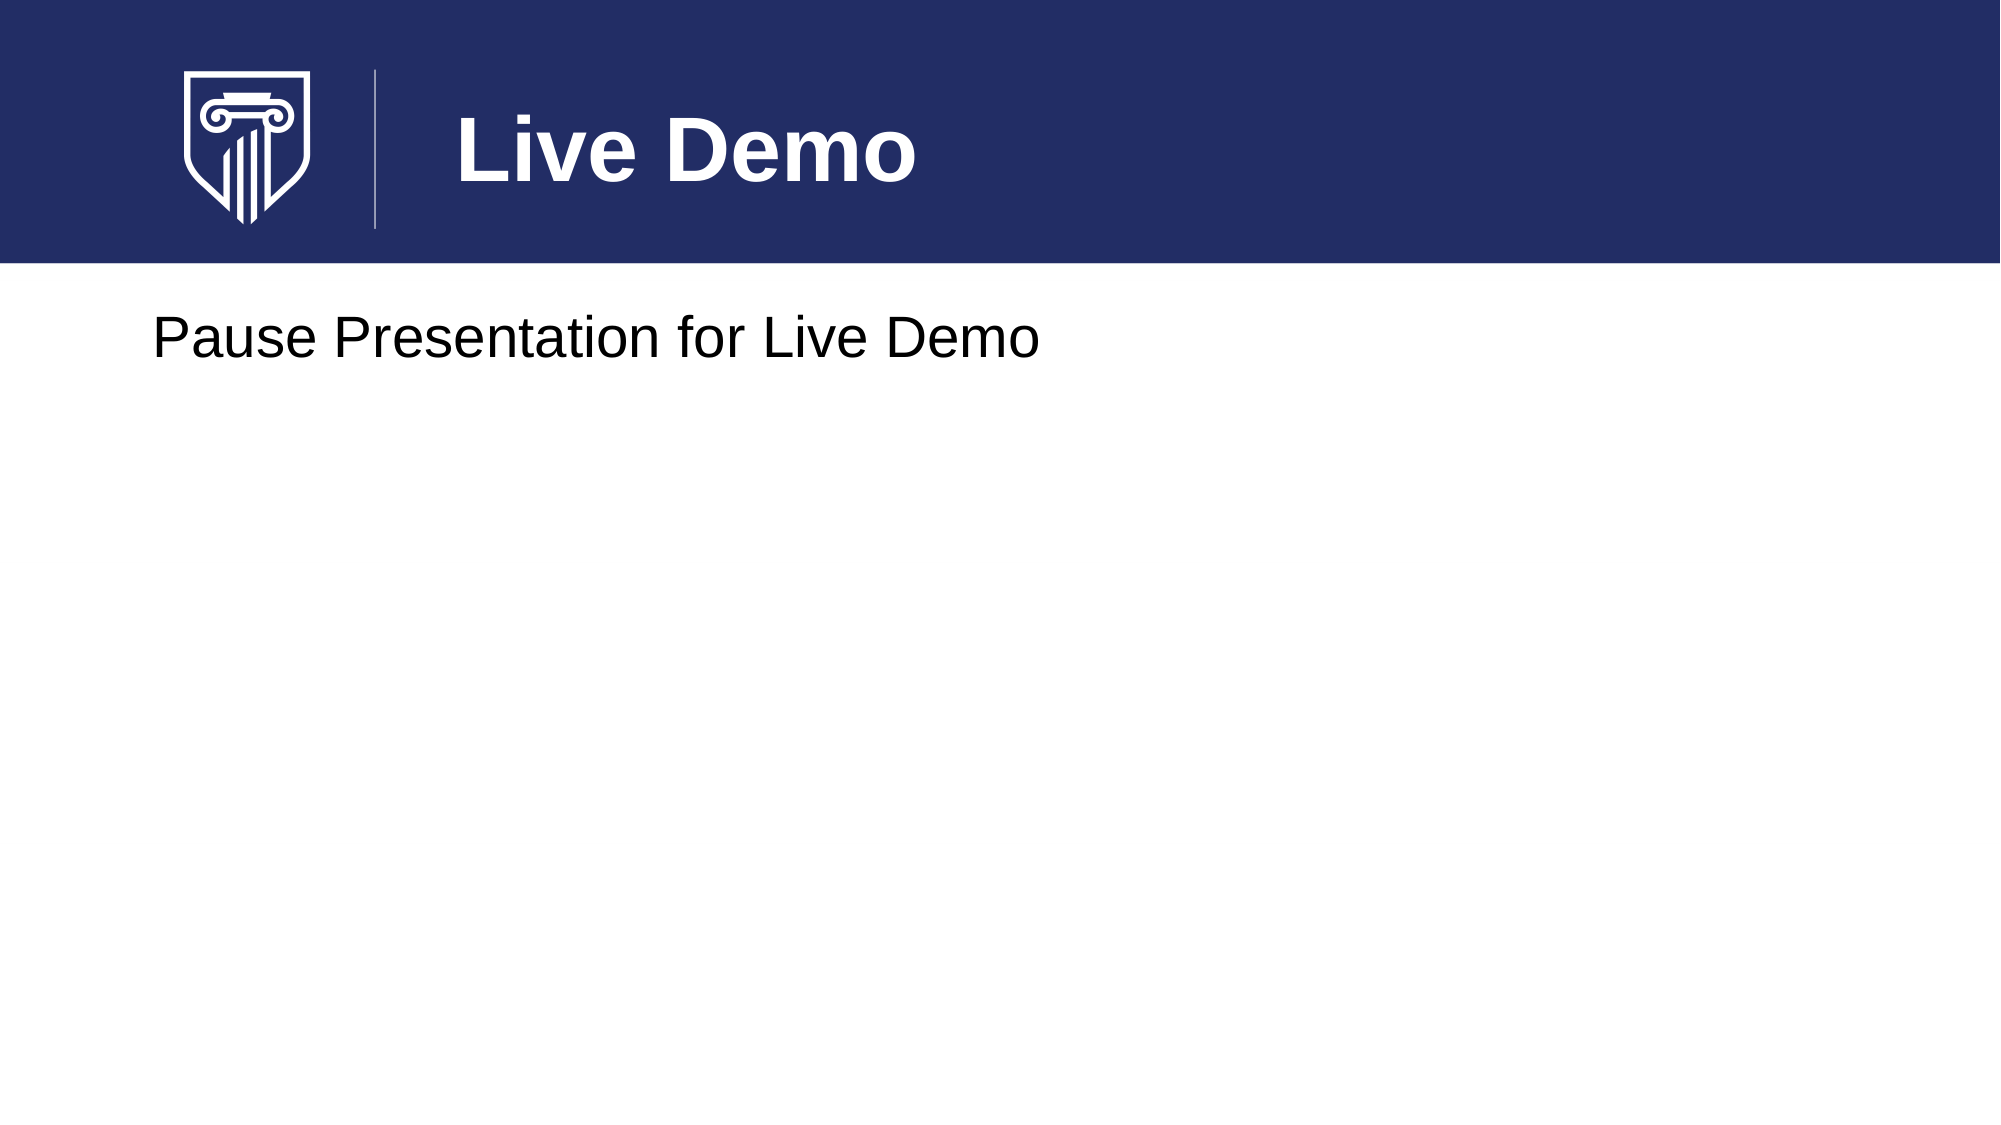

# Live Demo
Pause Presentation for Live Demo